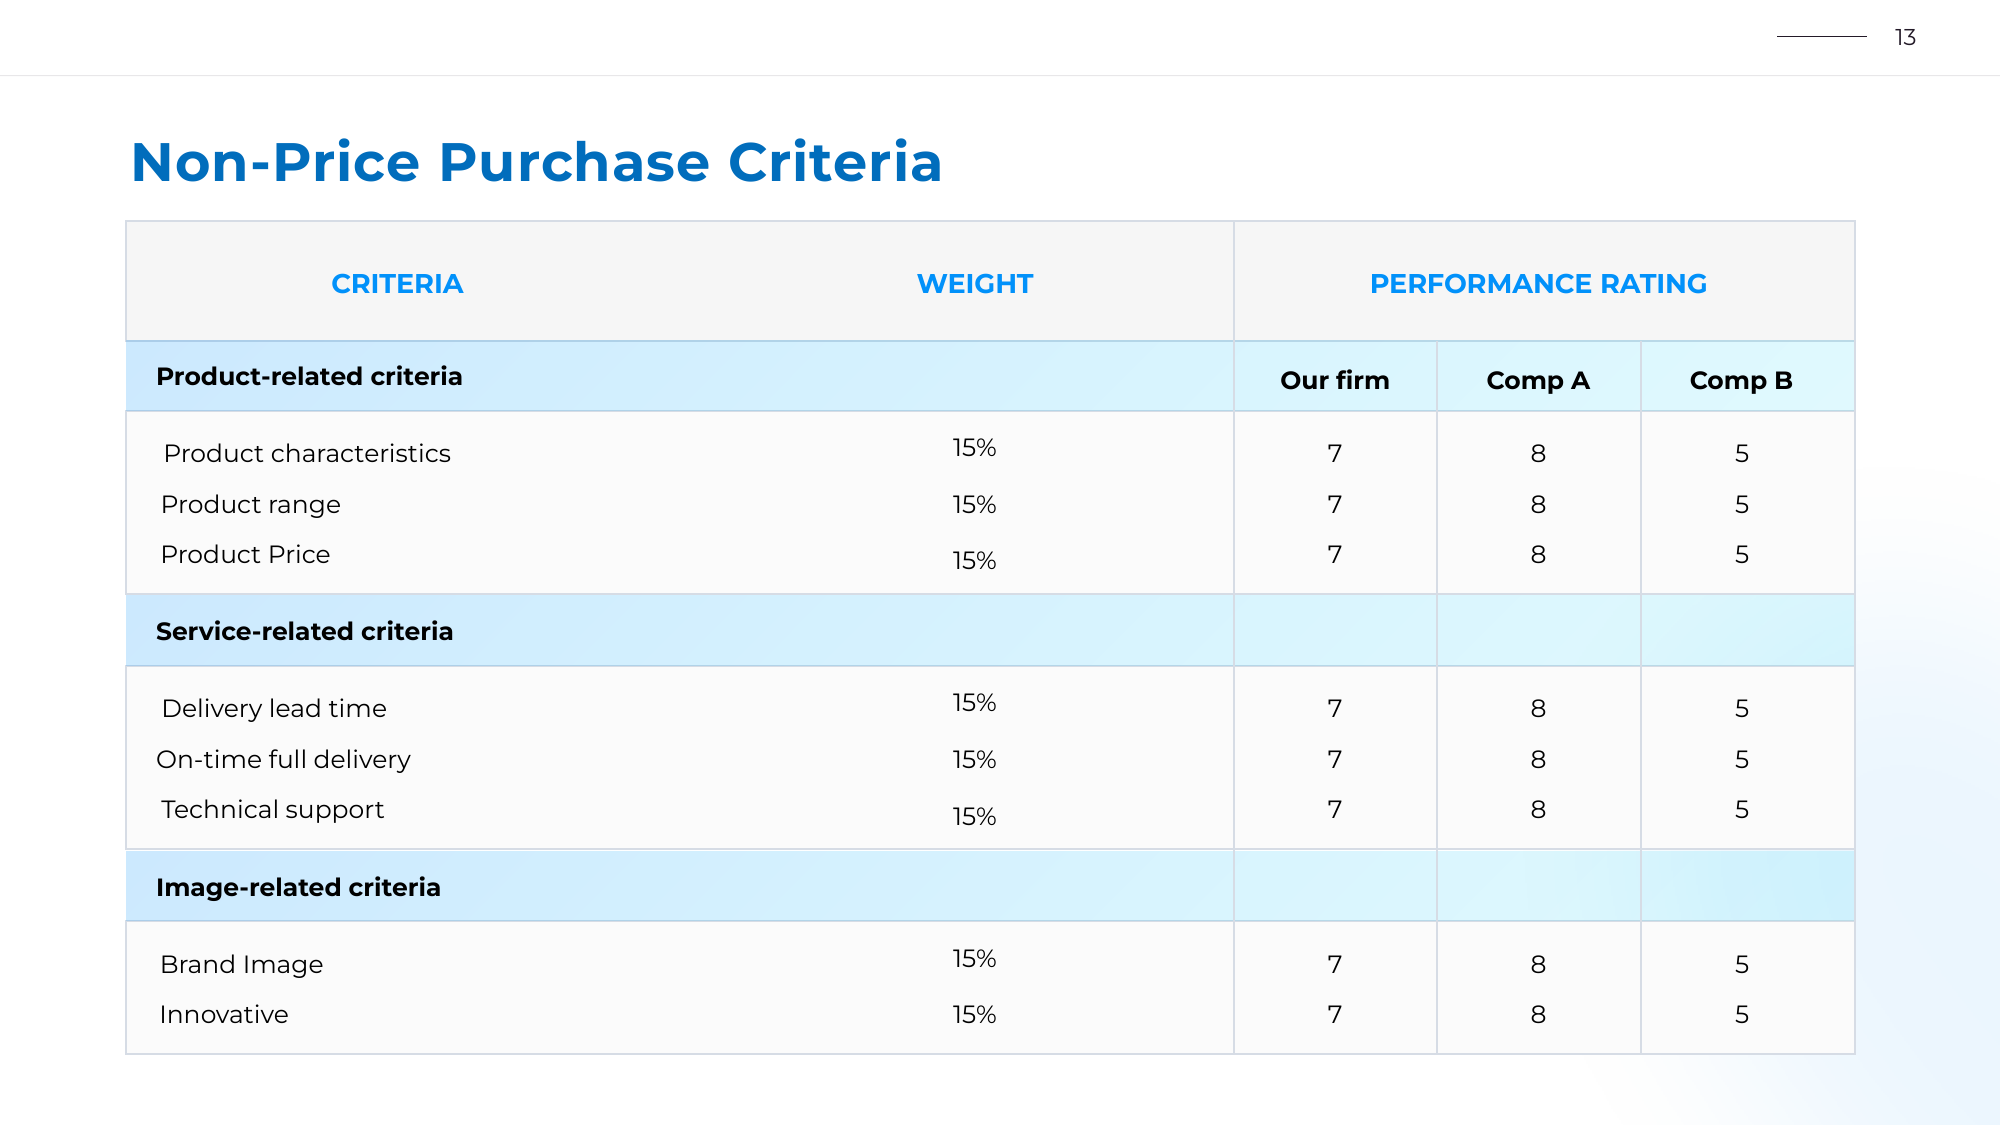

Non-Price Purchase Criteria

CRITERIA
WEIGHT
15%
15%
15%
15%
15%
15%
15%
15%
PERFORMANCE RATING
Our firm
Comp A
Comp B
Product-related criteria

Product characteristics
7
8
5
Product range
7
8
5
Product Price
7
8
5
Service-related criteria

Delivery lead time
7
8
5
On-time full delivery
7
8
5
Technical support
7
8
5
Image-related criteria

Brand Image
7
8
5
Innovative
7
8
5